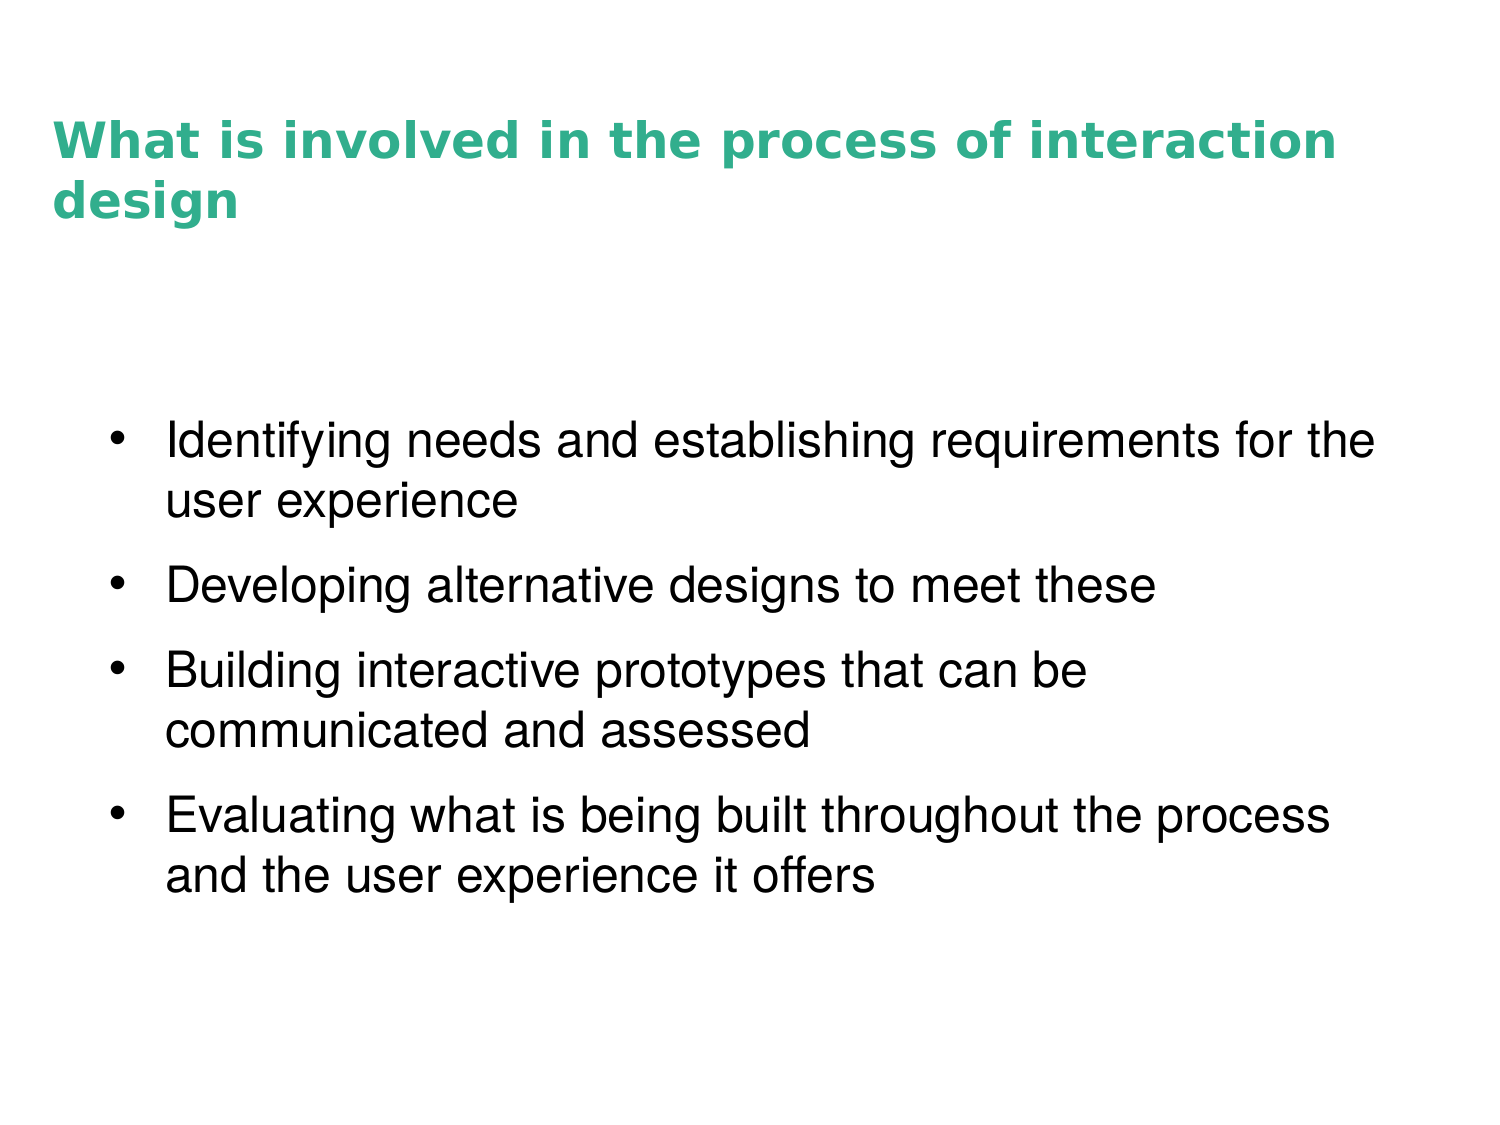

# What is involved in the process of interaction design

Identifying needs and establishing requirements for the user experience
Developing alternative designs to meet these
Building interactive prototypes that can be communicated and assessed
Evaluating what is being built throughout the process and the user experience it offers